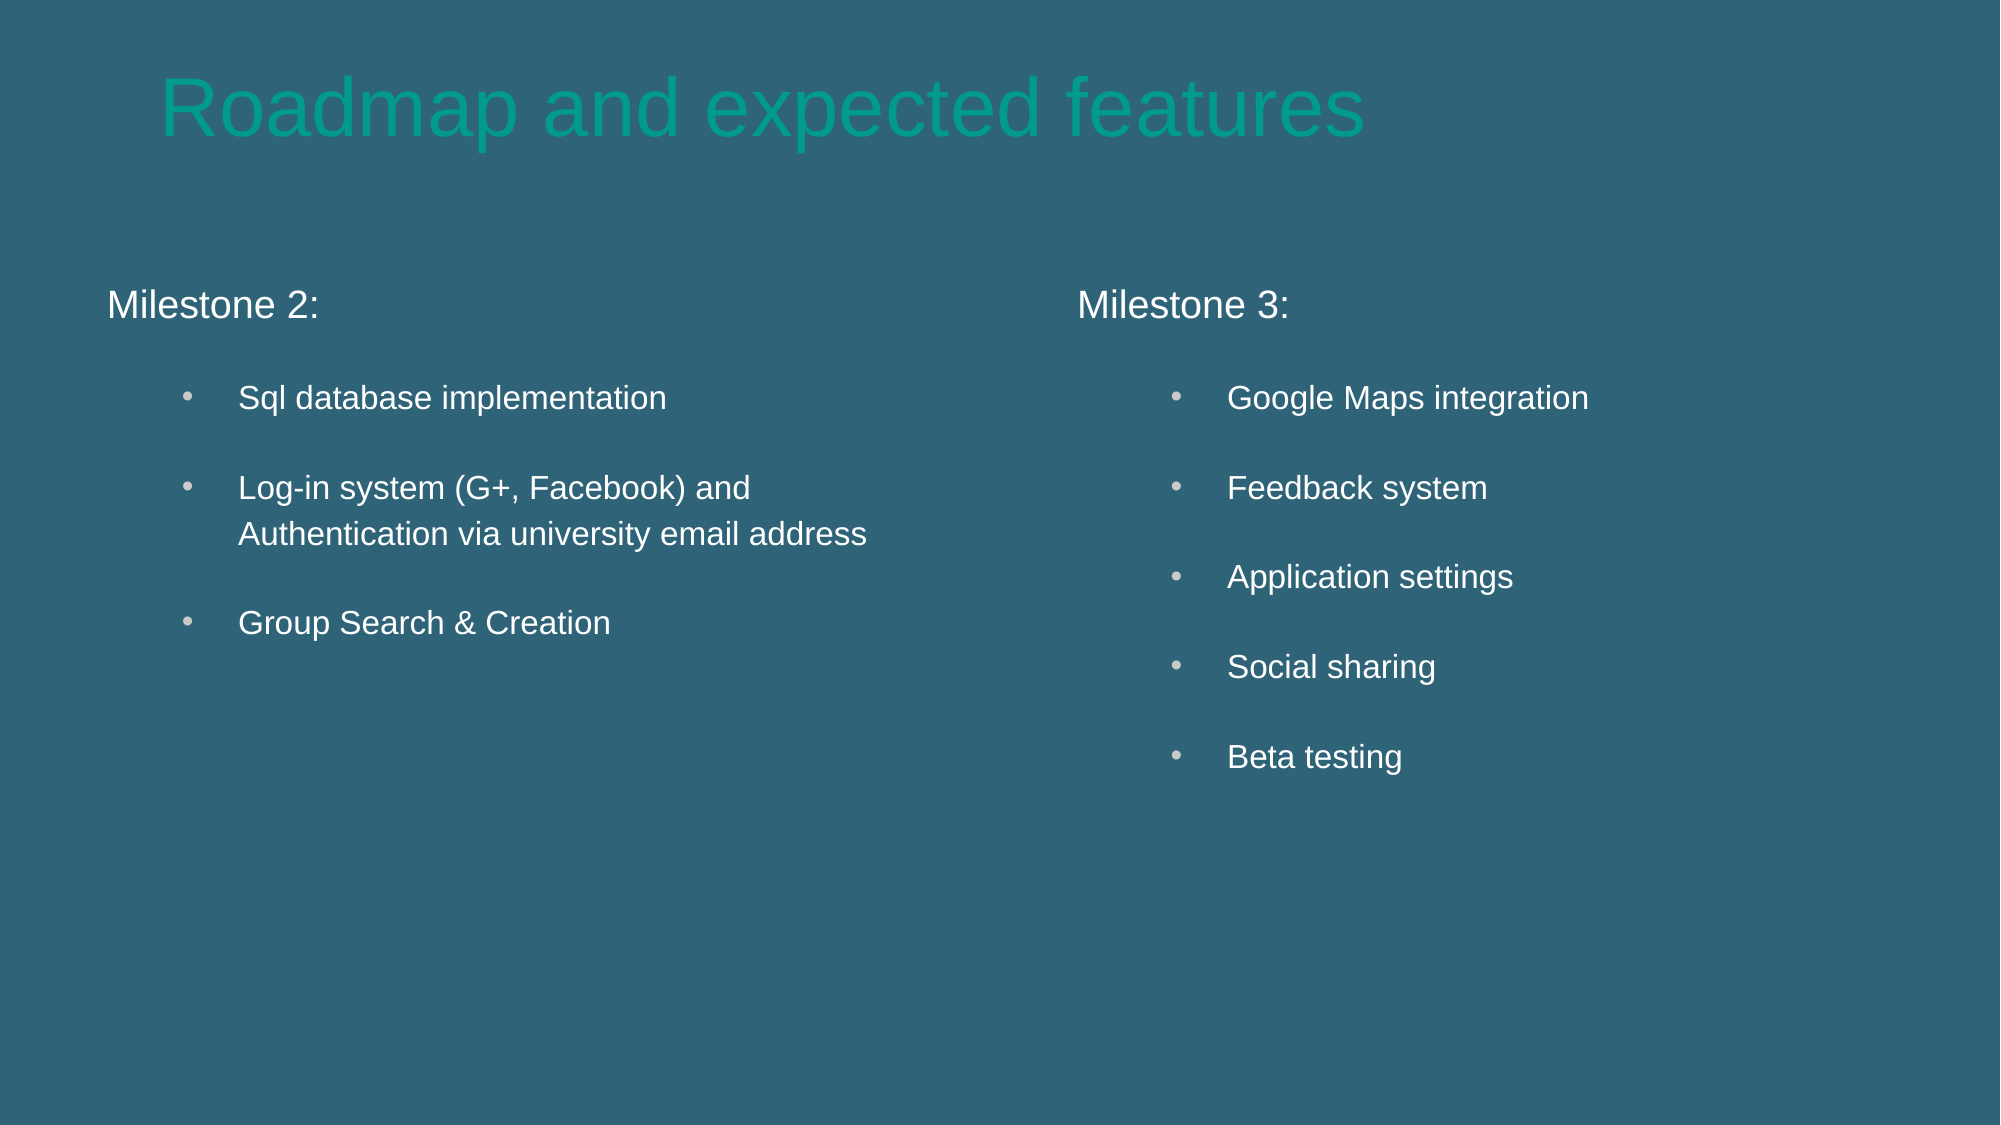

# Roadmap and expected features
Milestone 2:
Sql database implementation
Log-in system (G+, Facebook) and Authentication via university email address
Group Search & Creation

Milestone 3:
Google Maps integration
Feedback system
Application settings
Social sharing
Beta testing